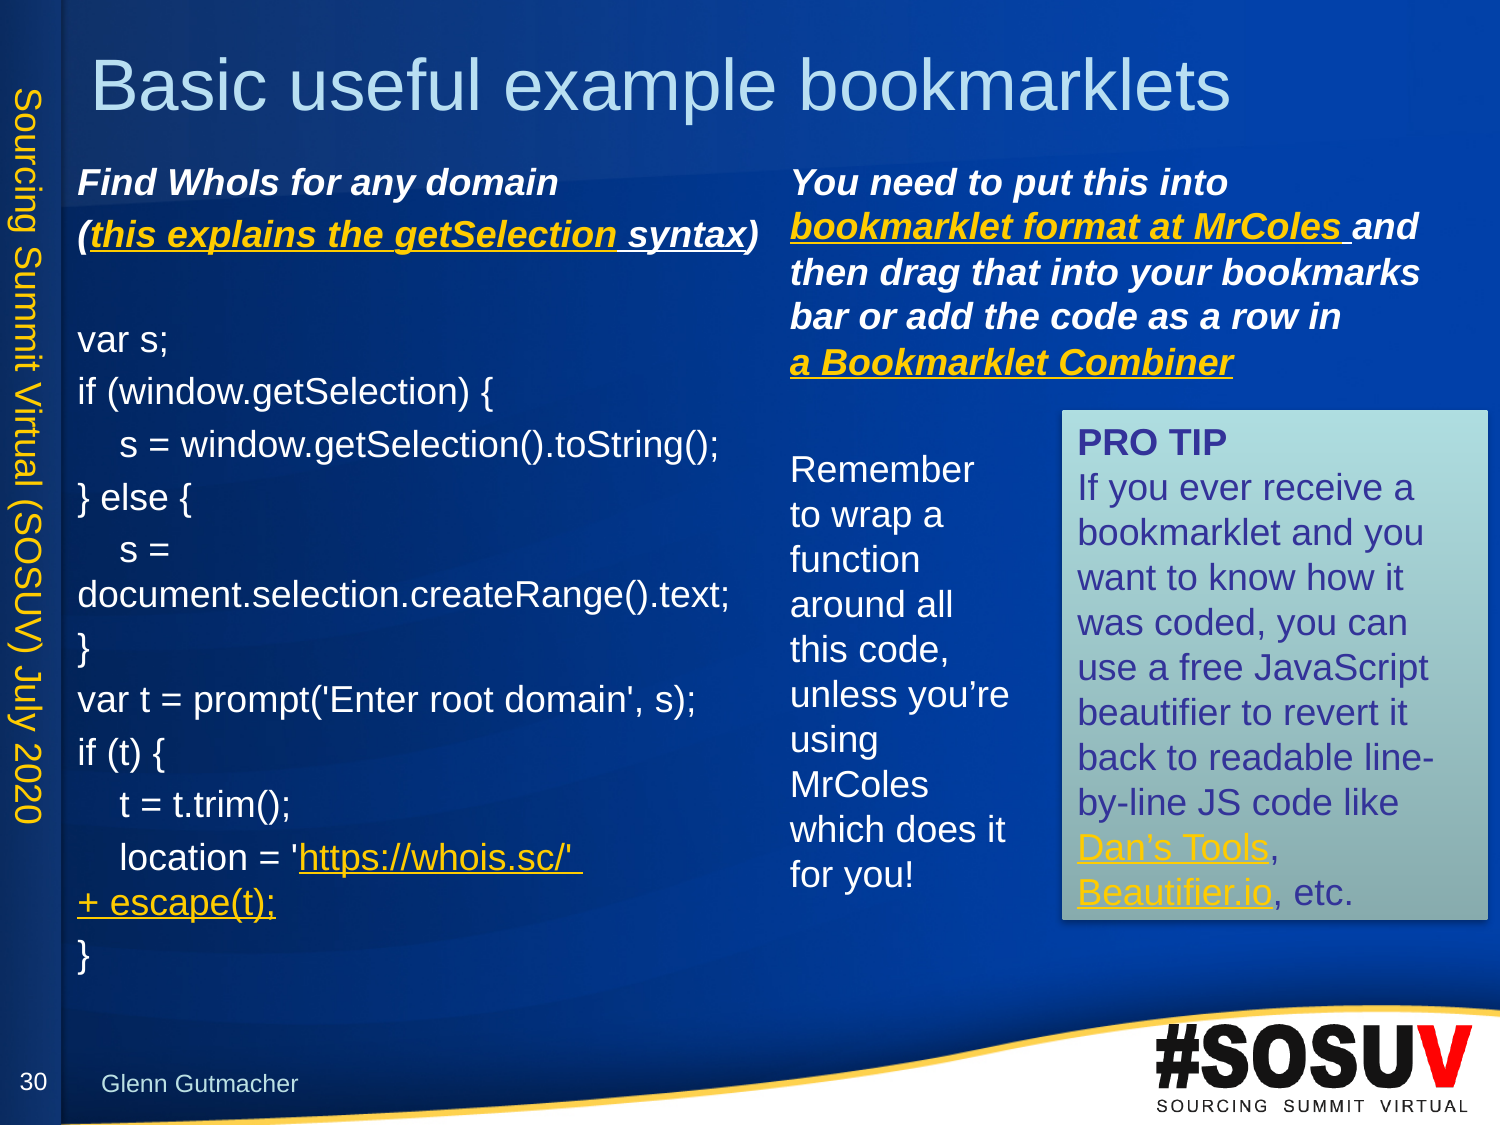

# Basic useful example bookmarklets
Find WhoIs for any domain
(this explains the getSelection syntax)

var s;
if (window.getSelection) {
    s = window.getSelection().toString();
} else {
    s = document.selection.createRange().text;
}
var t = prompt('Enter root domain', s);
if (t) {
    t = t.trim();
    location = 'https://whois.sc/' + escape(t);
}
You need to put this into bookmarklet format at MrColes and then drag that into your bookmarks bar or add the code as a row in a Bookmarklet Combiner
PRO TIP
If you ever receive a bookmarklet and you want to know how it was coded, you can use a free JavaScript beautifier to revert it back to readable line-by-line JS code like Dan’s Tools, Beautifier.io, etc.
Remember to wrap a function around all this code, unless you’re using MrColes which does it for you!
30